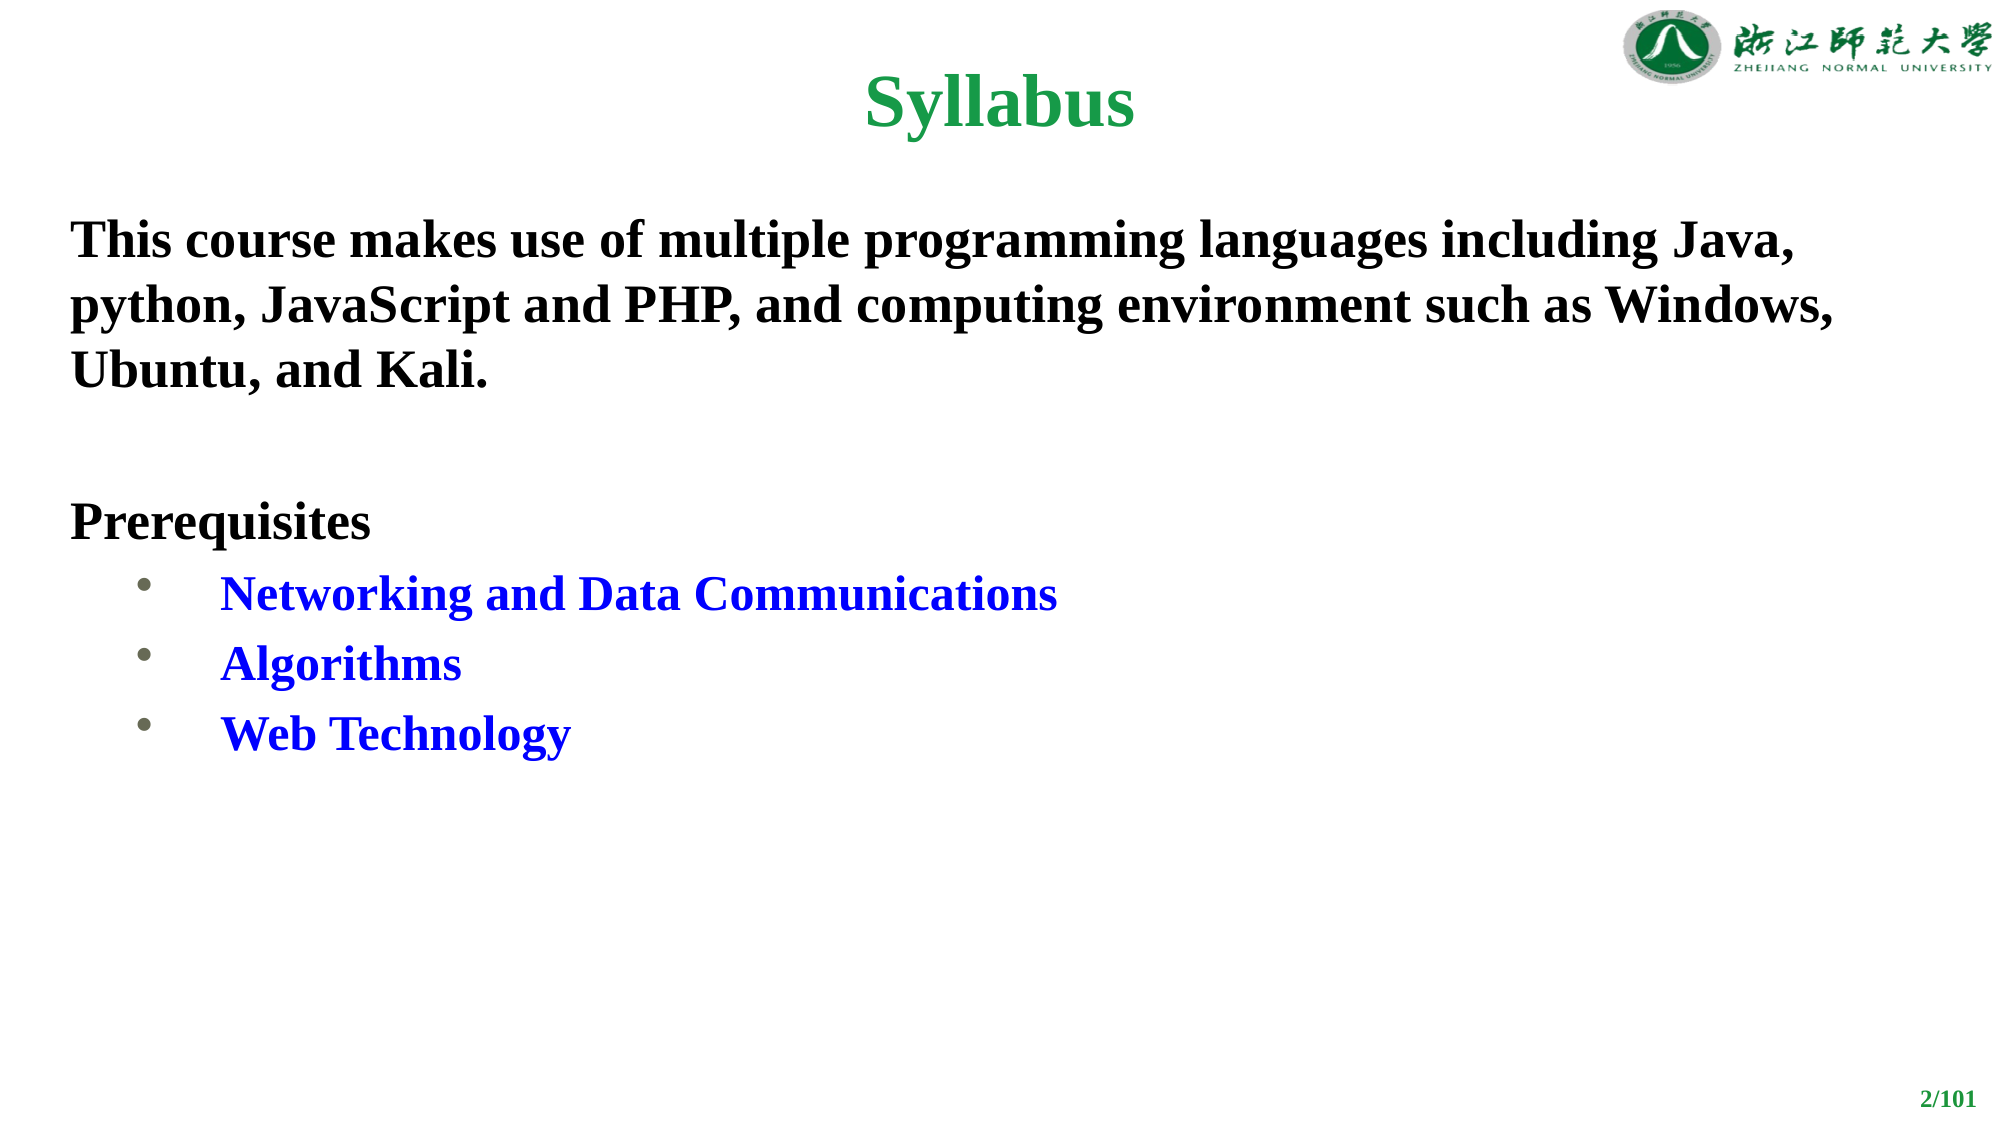

# Syllabus
This course makes use of multiple programming languages including Java, python, JavaScript and PHP, and computing environment such as Windows, Ubuntu, and Kali.

Prerequisites
Networking and Data Communications
Algorithms
Web Technology